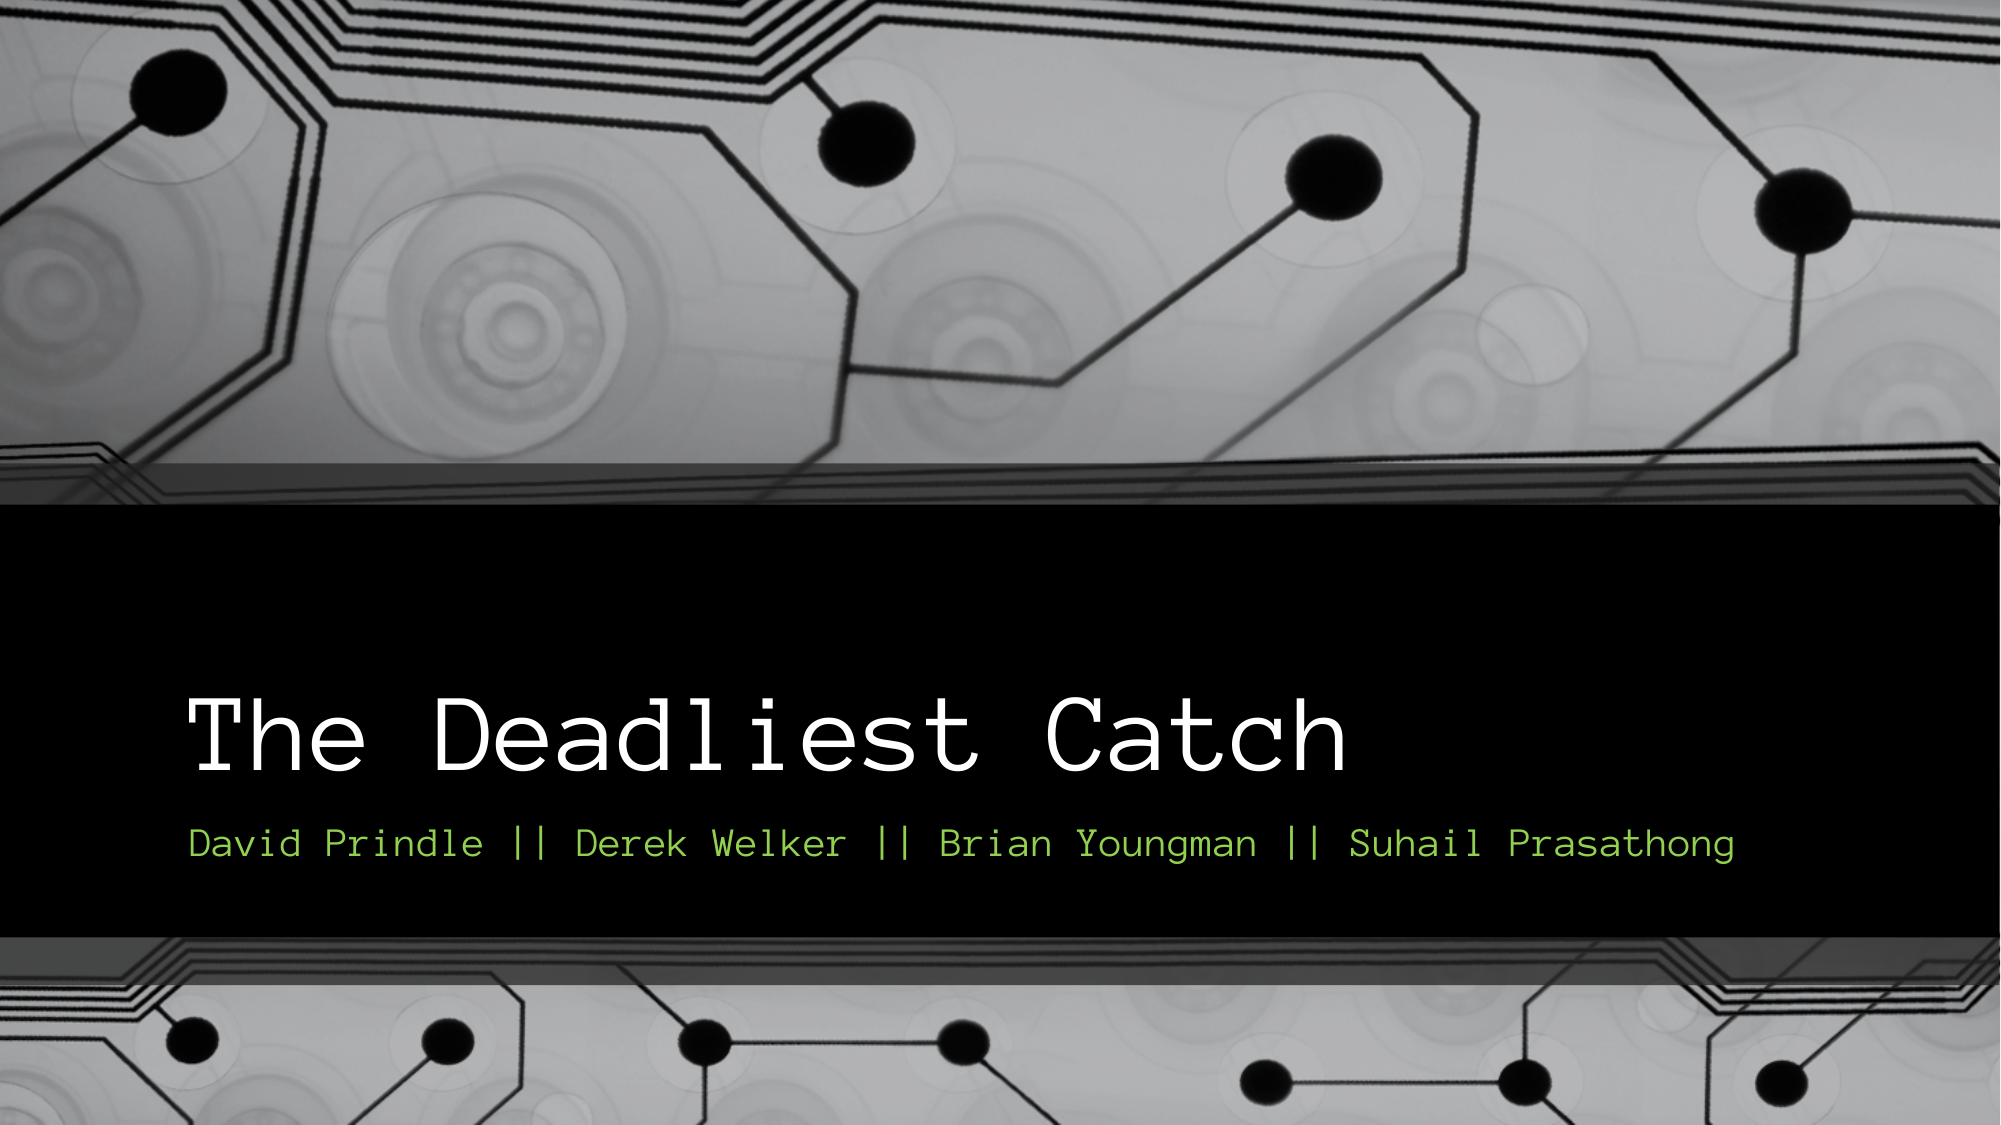

# The Deadliest Catch
David Prindle || Derek Welker || Brian Youngman || Suhail Prasathong